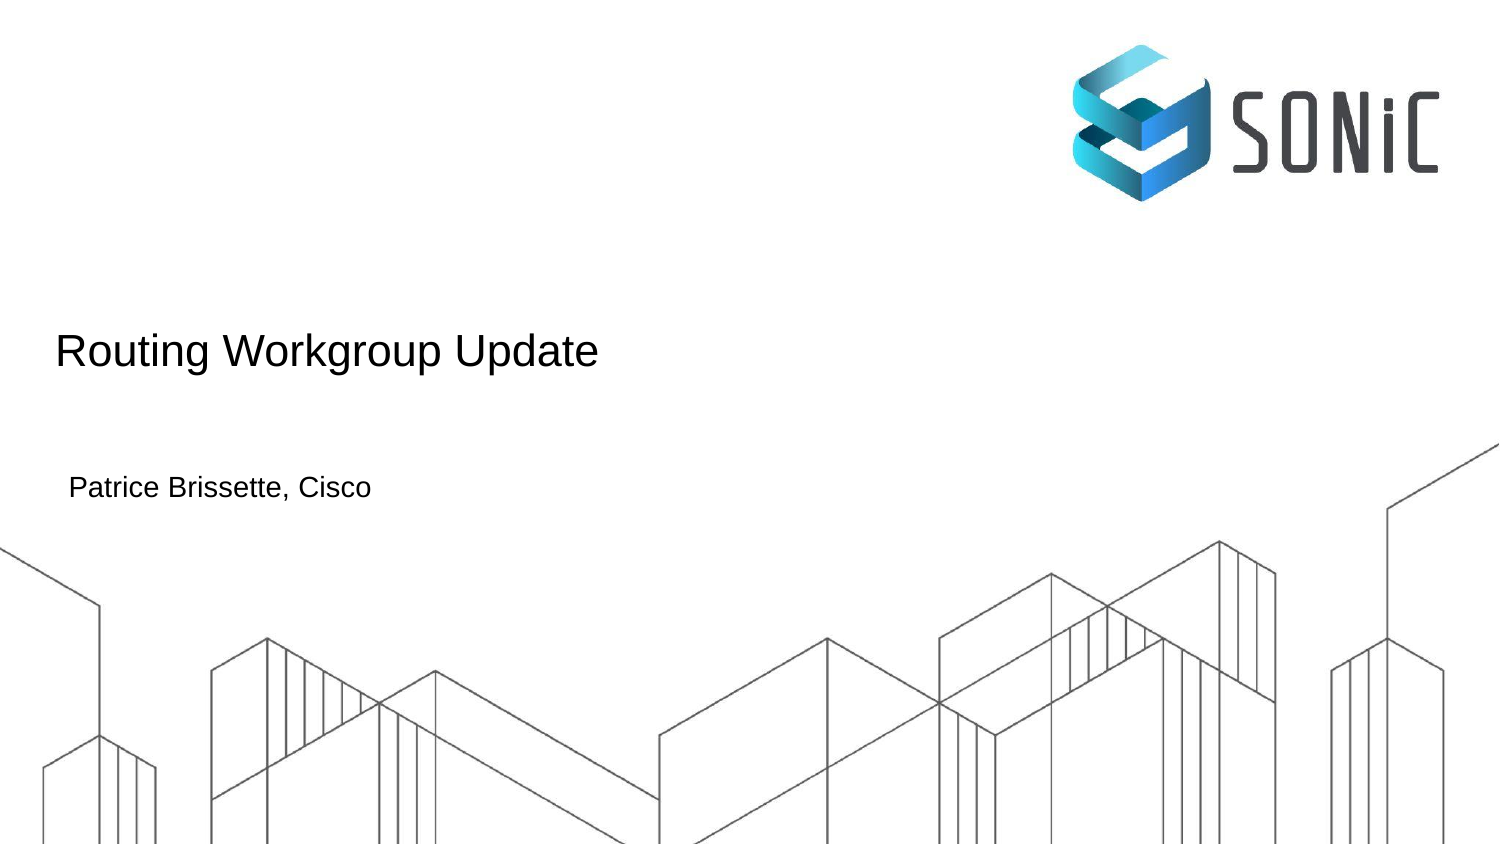

# Routing Workgroup Update
Patrice Brissette, Cisco